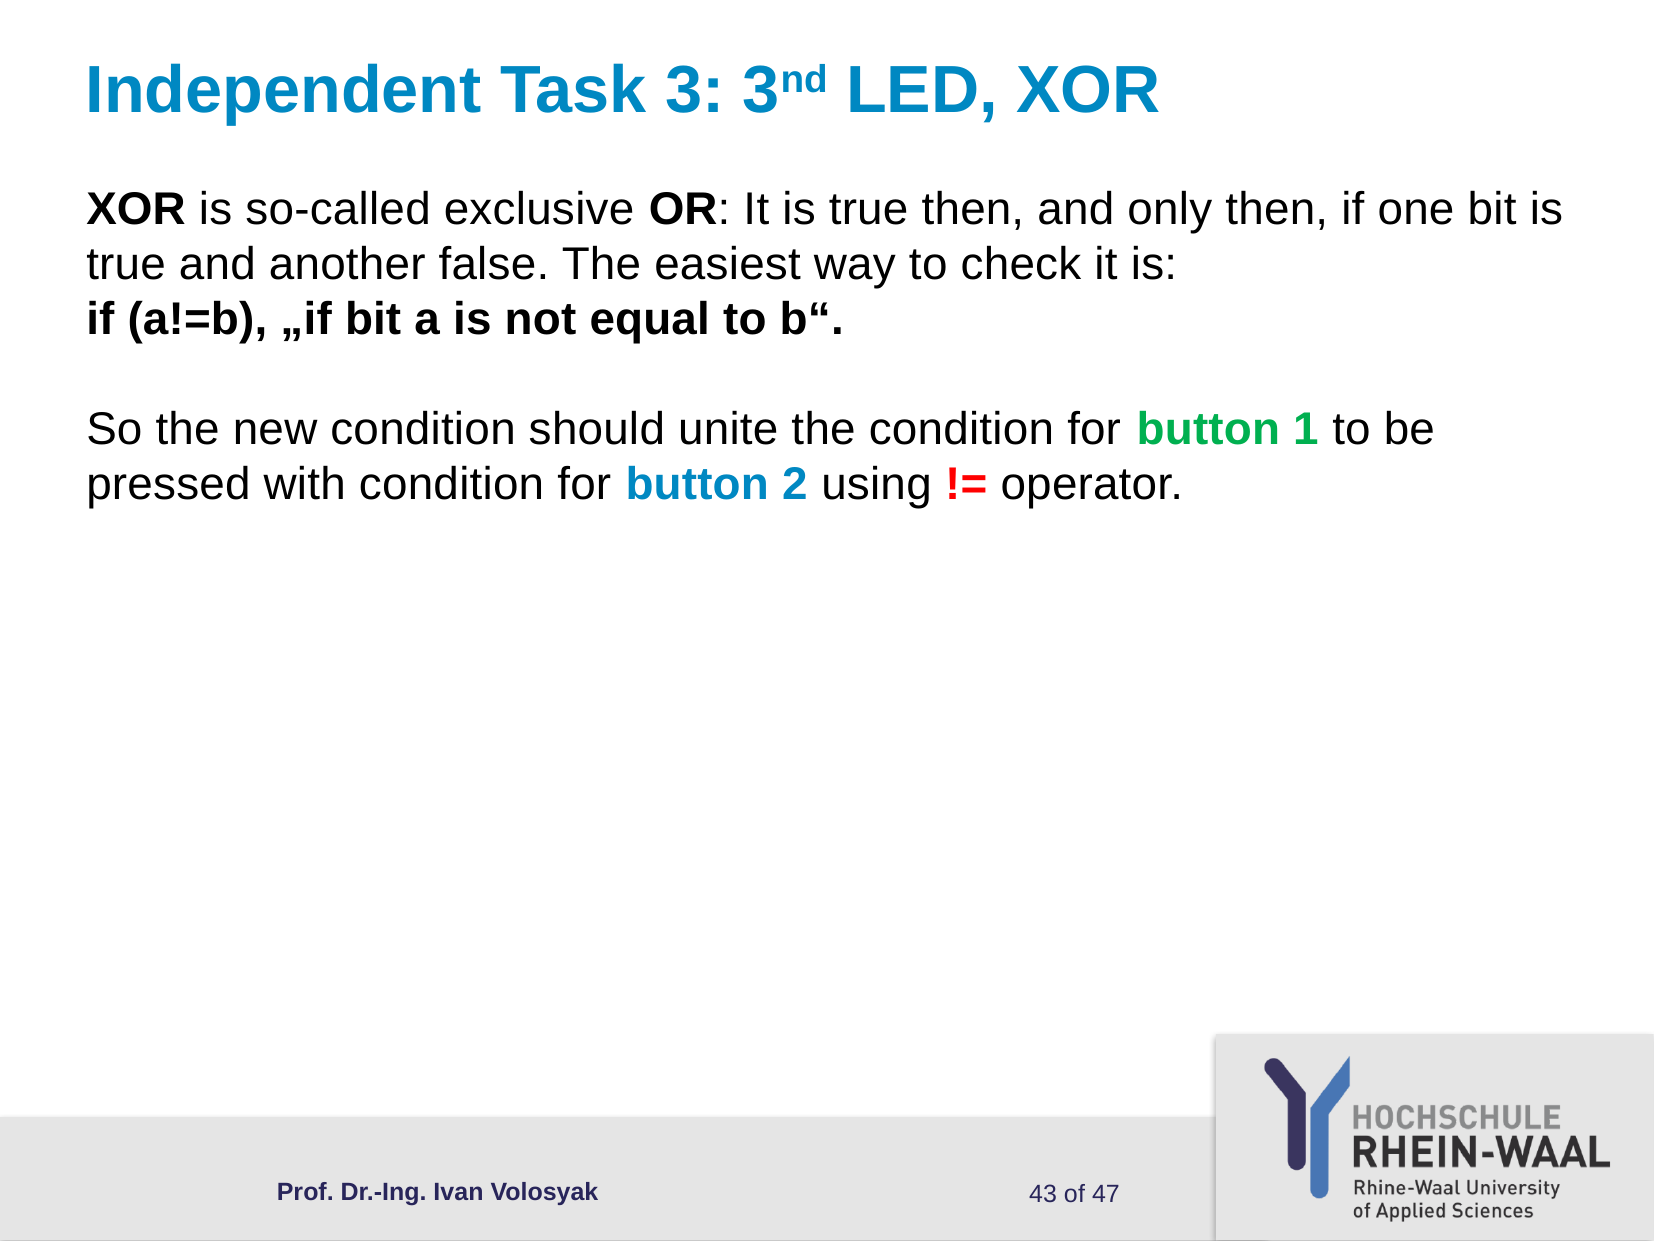

# Independent Task 3: 3nd LED, XOR
XOR is so-called exclusive OR: It is true then, and only then, if one bit is true and another false. The easiest way to check it is:
if (a!=b), „if bit a is not equal to b“.

So the new condition should unite the condition for button 1 to be pressed with condition for button 2 using != operator.

Prof. Dr.-Ing. Ivan Volosyak